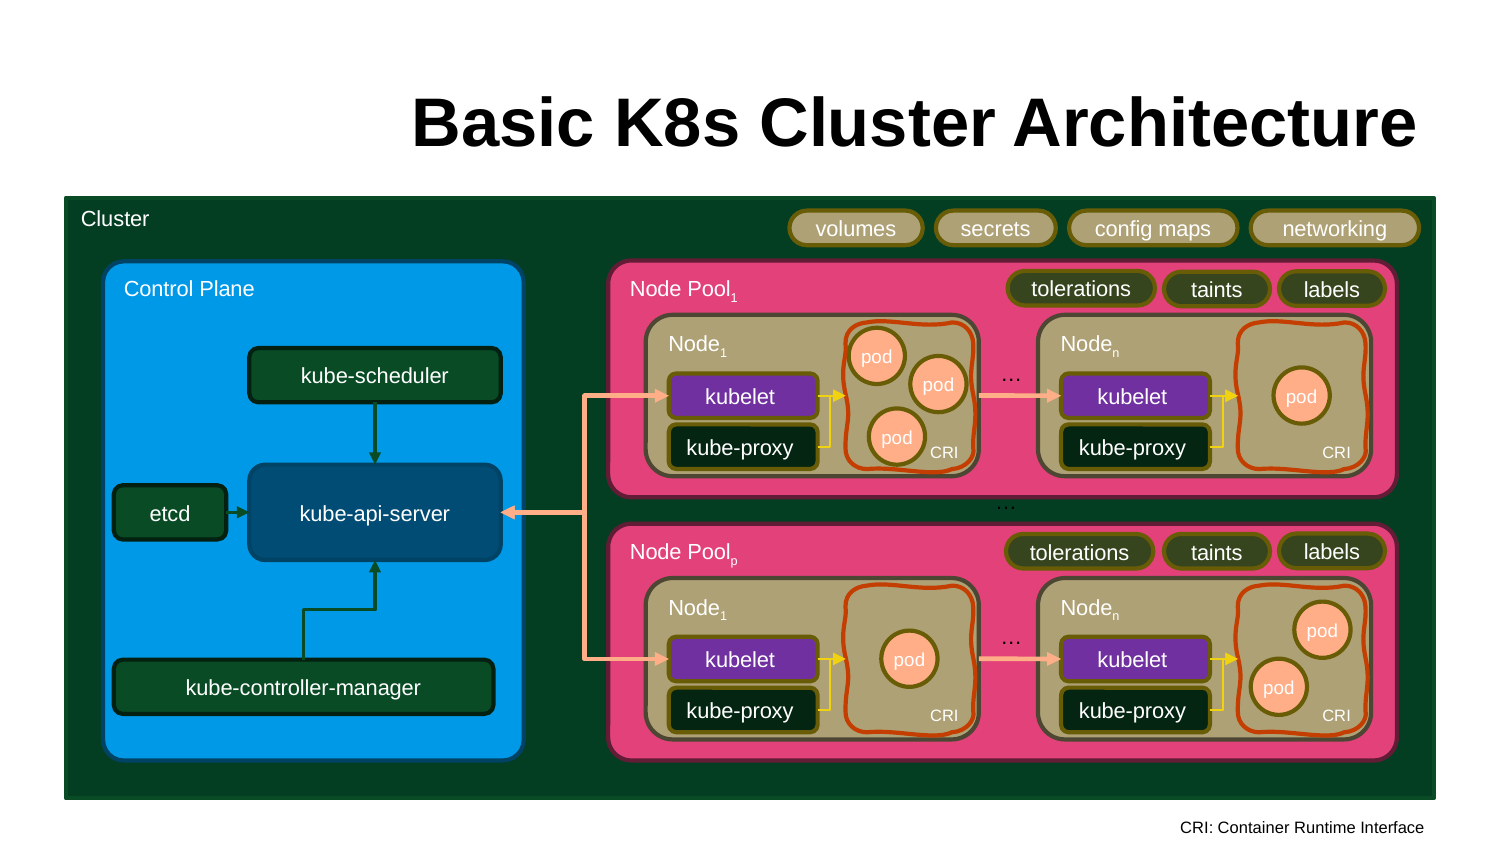

# Basic K8s Cluster Architecture
Cluster
volumes
secrets
config maps
networking
Node Pool1
Control Plane
tolerations
labels
taints
Node1
Noden
CRI
CRI
pod
kube-scheduler
…
pod
pod
kubelet
kubelet
pod
kube-proxy
kube-proxy
kube-api-server
…
etcd
Node Poolp
labels
tolerations
taints
Node1
Noden
CRI
CRI
pod
…
pod
kubelet
kubelet
pod
kube-controller-manager
kube-proxy
kube-proxy
CRI: Container Runtime Interface